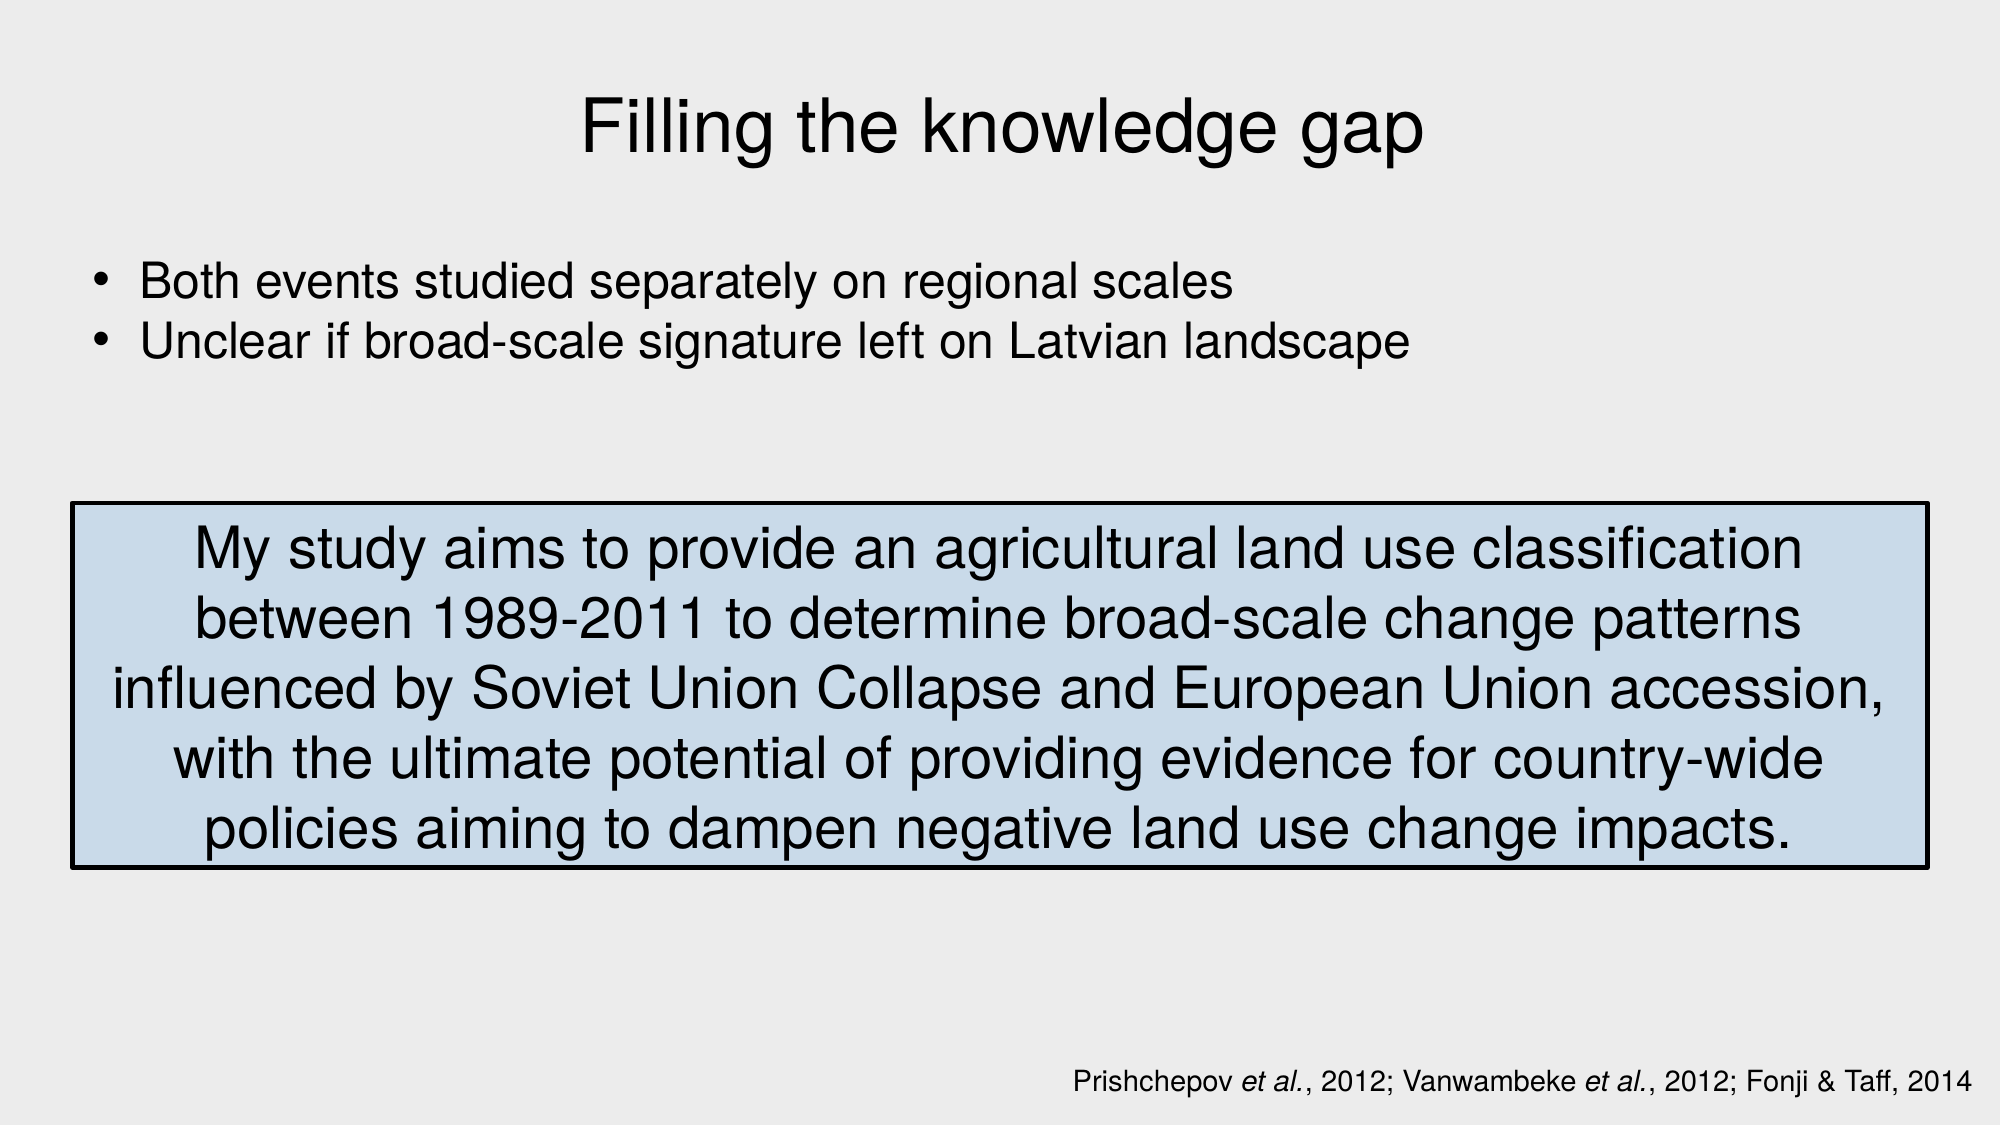

Filling the knowledge gap
Both events studied separately on regional scales
Unclear if broad-scale signature left on Latvian landscape

My study aims to provide an agricultural land use classification between 1989-2011 to determine broad-scale change patterns influenced by Soviet Union Collapse and European Union accession, with the ultimate potential of providing evidence for country-wide policies aiming to dampen negative land use change impacts.
Prishchepov et al., 2012; Vanwambeke et al., 2012; Fonji & Taff, 2014